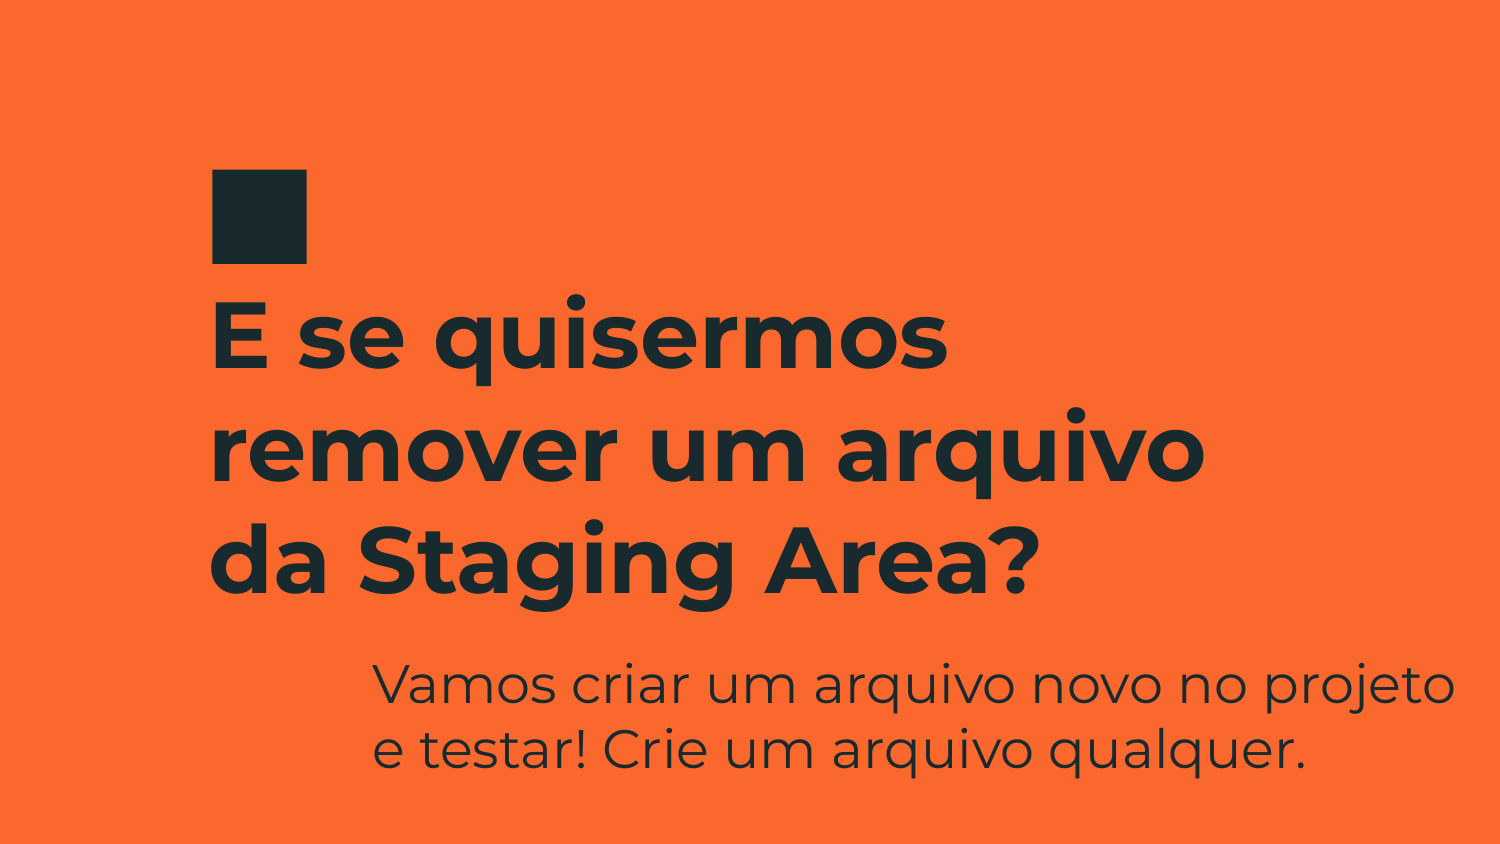

# E se quisermos remover um arquivo da Staging Area?
Vamos criar um arquivo novo no projeto e testar! Crie um arquivo qualquer.